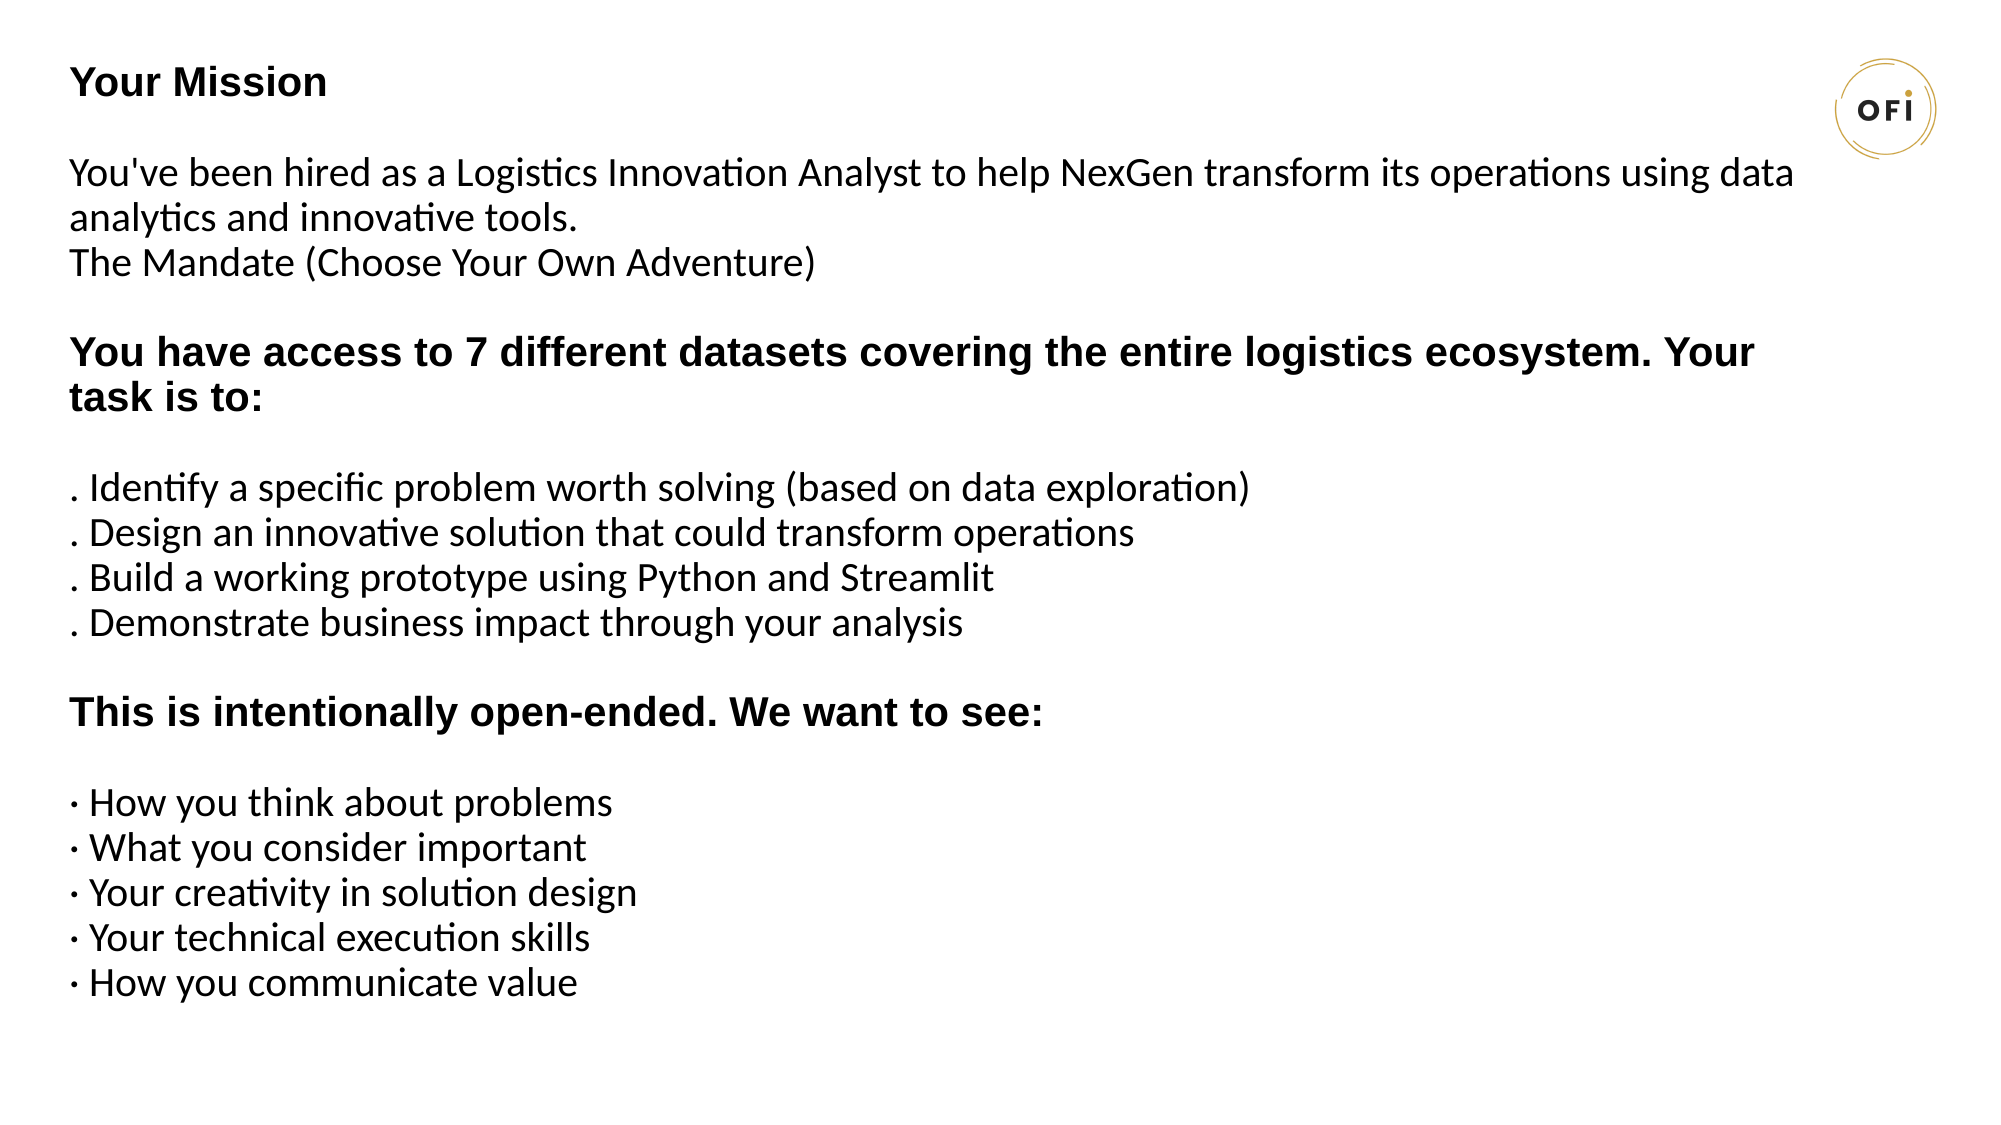

# Your Mission You've been hired as a Logistics Innovation Analyst to help NexGen transform its operations using data analytics and innovative tools. The Mandate (Choose Your Own Adventure) You have access to 7 different datasets covering the entire logistics ecosystem. Your task is to: . Identify a specific problem worth solving (based on data exploration) . Design an innovative solution that could transform operations . Build a working prototype using Python and Streamlit . Demonstrate business impact through your analysis This is intentionally open-ended. We want to see: · How you think about problems · What you consider important · Your creativity in solution design · Your technical execution skills · How you communicate value